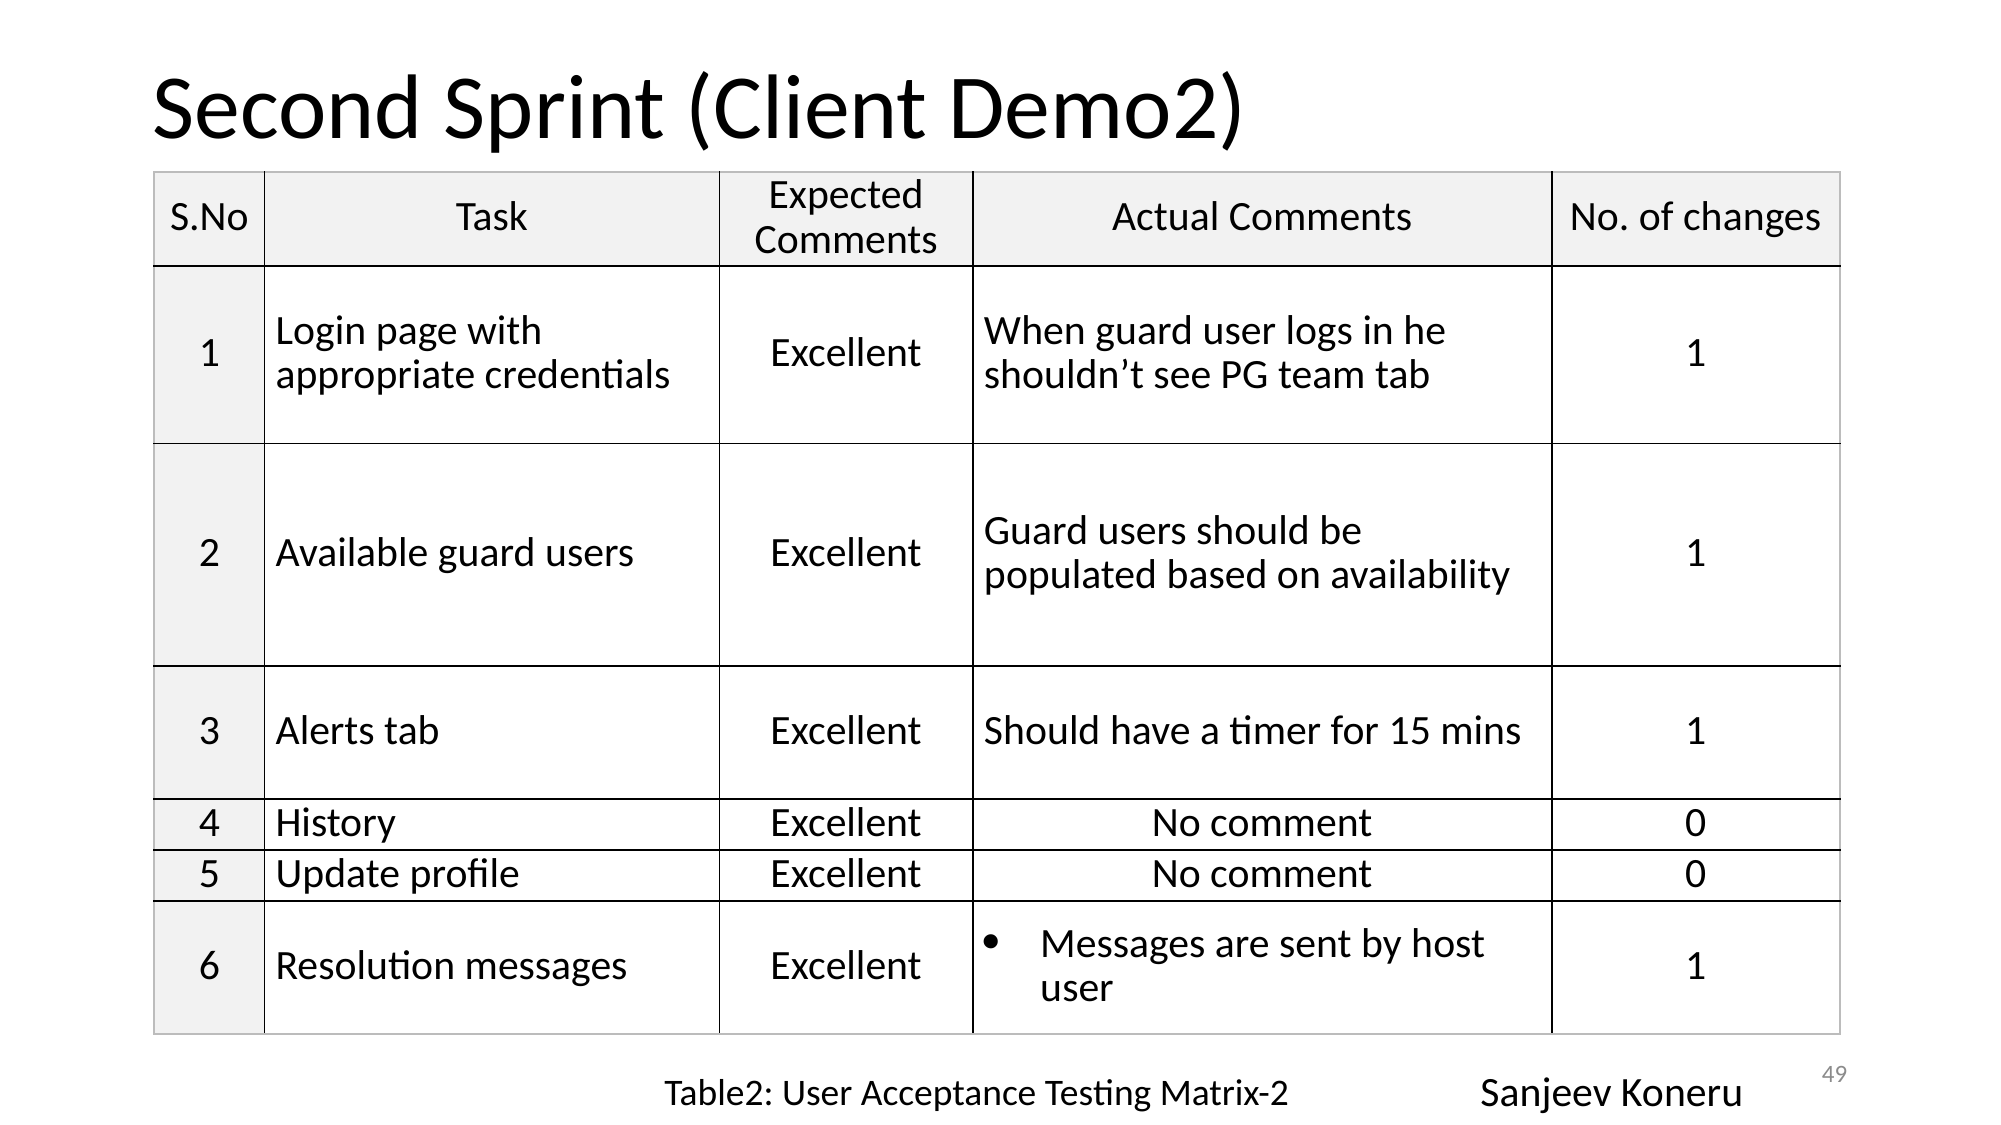

# Second Sprint (Client Demo2)
| S.No | Task | Expected Comments | Actual Comments | No. of changes |
| --- | --- | --- | --- | --- |
| 1 | Login page with appropriate credentials | Excellent | When guard user logs in he shouldn’t see PG team tab | 1 |
| 2 | Available guard users | Excellent | Guard users should be populated based on availability | 1 |
| 3 | Alerts tab | Excellent | Should have a timer for 15 mins | 1 |
| 4 | History | Excellent | No comment | 0 |
| 5 | Update profile | Excellent | No comment | 0 |
| 6 | Resolution messages | Excellent | Messages are sent by host user | 1 |
49
Table2: User Acceptance Testing Matrix-2
Sanjeev Koneru